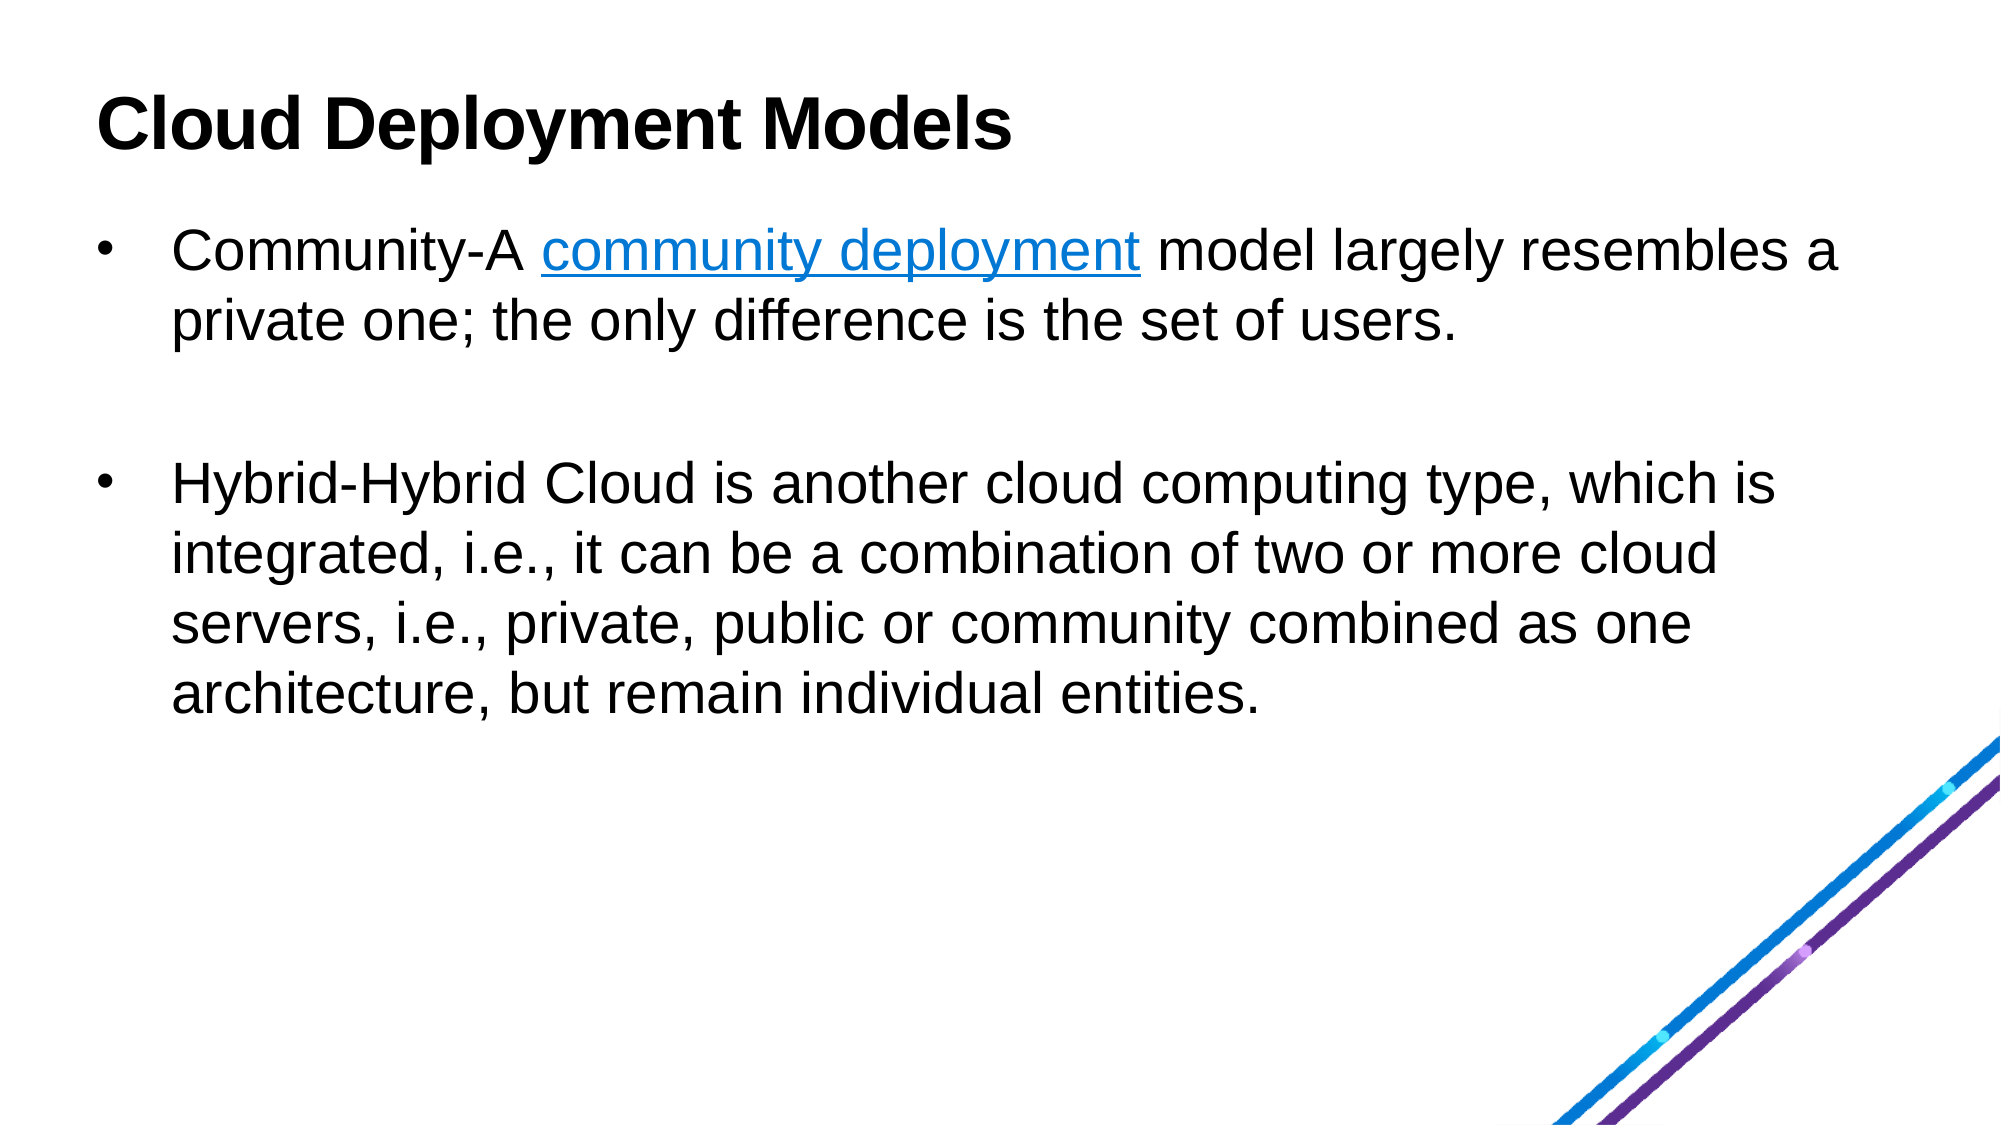

# Cloud Deployment Models
Community-A community deployment model largely resembles a private one; the only difference is the set of users.

Hybrid-Hybrid Cloud is another cloud computing type, which is integrated, i.e., it can be a combination of two or more cloud servers, i.e., private, public or community combined as one architecture, but remain individual entities.